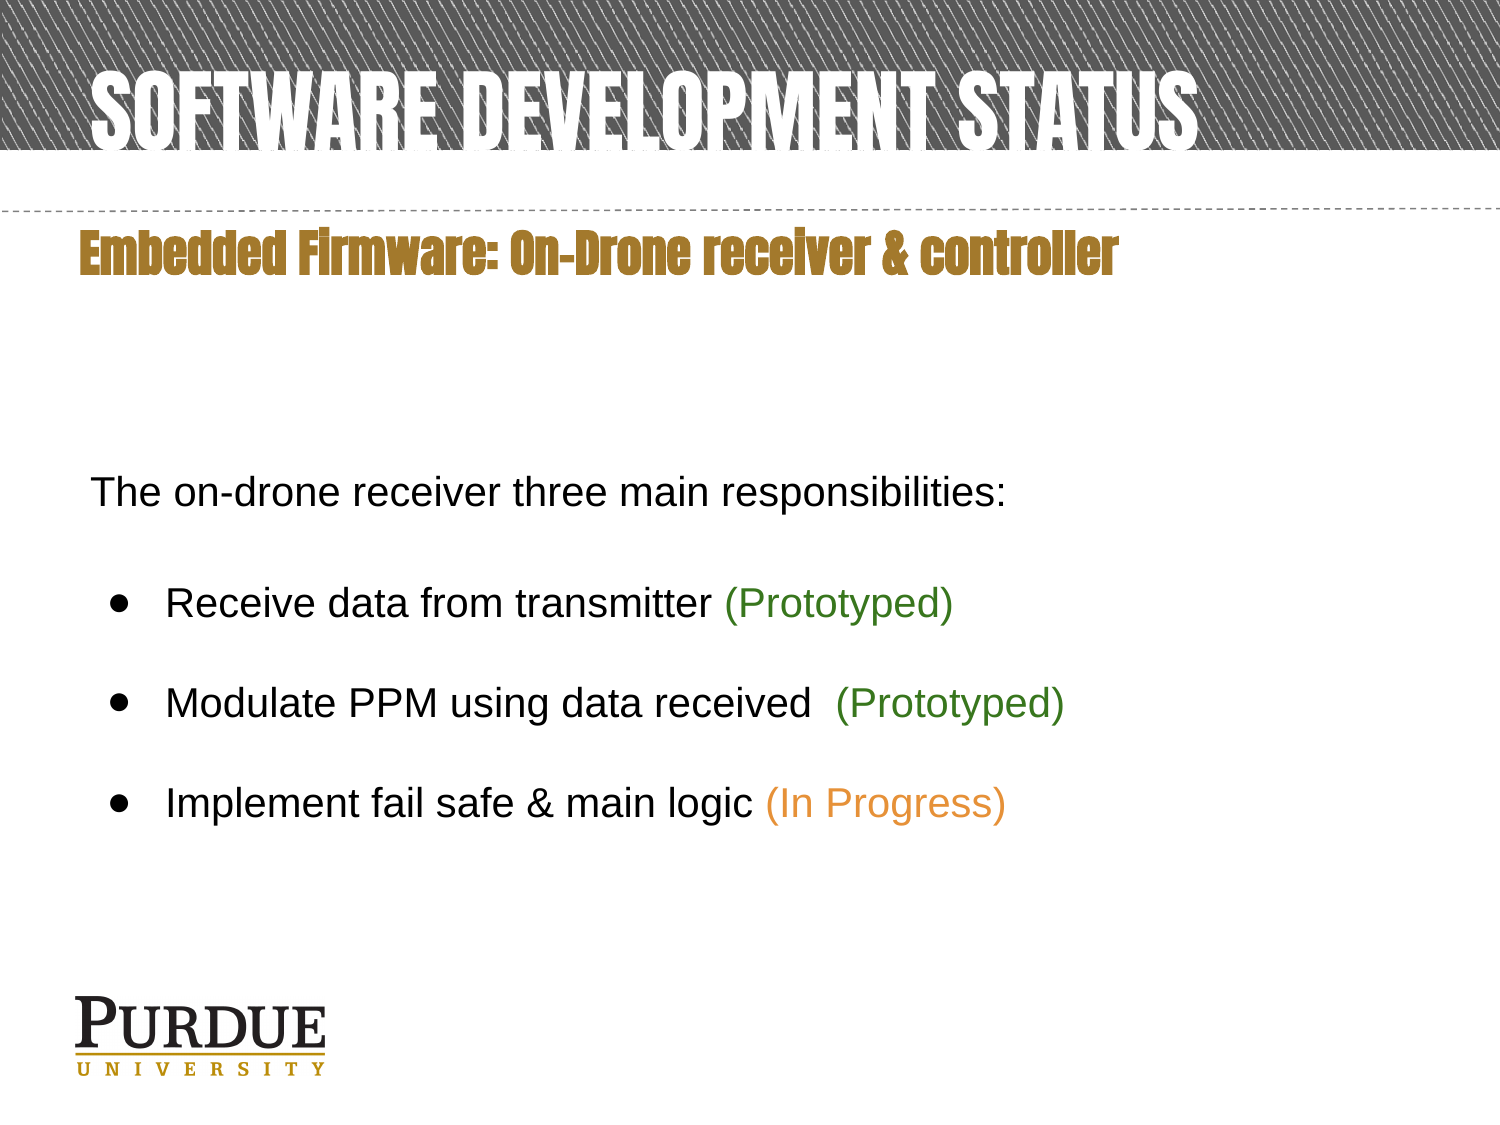

# SOFTWARE DEVELOPMENT STATUS
Embedded Firmware: On-Drone receiver & controller
The on-drone receiver three main responsibilities:
Receive data from transmitter (Prototyped)
Modulate PPM using data received  (Prototyped)
Implement fail safe & main logic (In Progress)